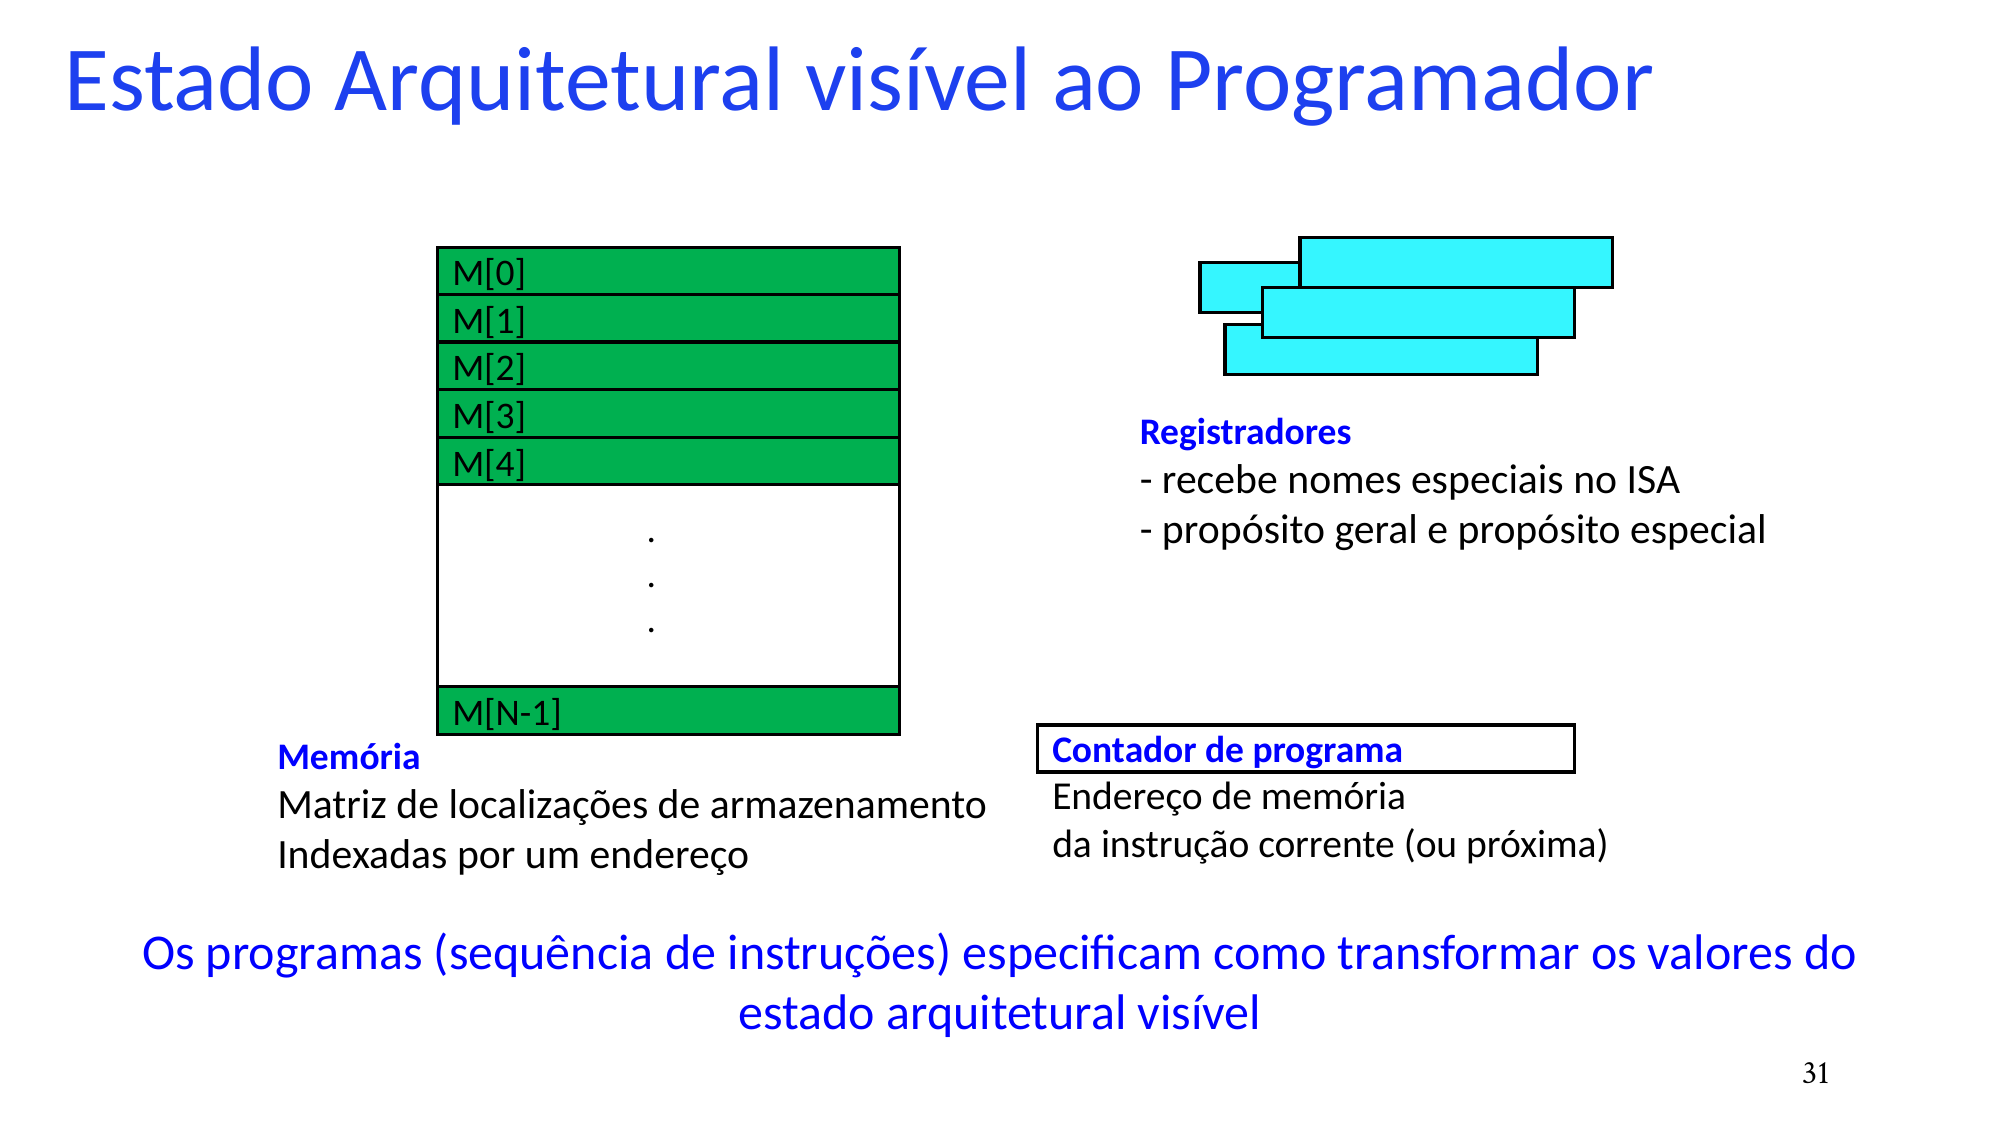

# Estado Arquitetural visível ao Programador

Registradores
- recebe nomes especiais no ISA
- propósito geral e propósito especial

M[0]
M[1]
M[2]
M[3]
M[4]
.
.
.
M[N-1]
Memória
Matriz de localizações de armazenamento
Indexadas por um endereço
Contador de programa
Endereço de memória
da instrução corrente (ou próxima)
Os programas (sequência de instruções) especificam como transformar os valores do estado arquitetural visível
31